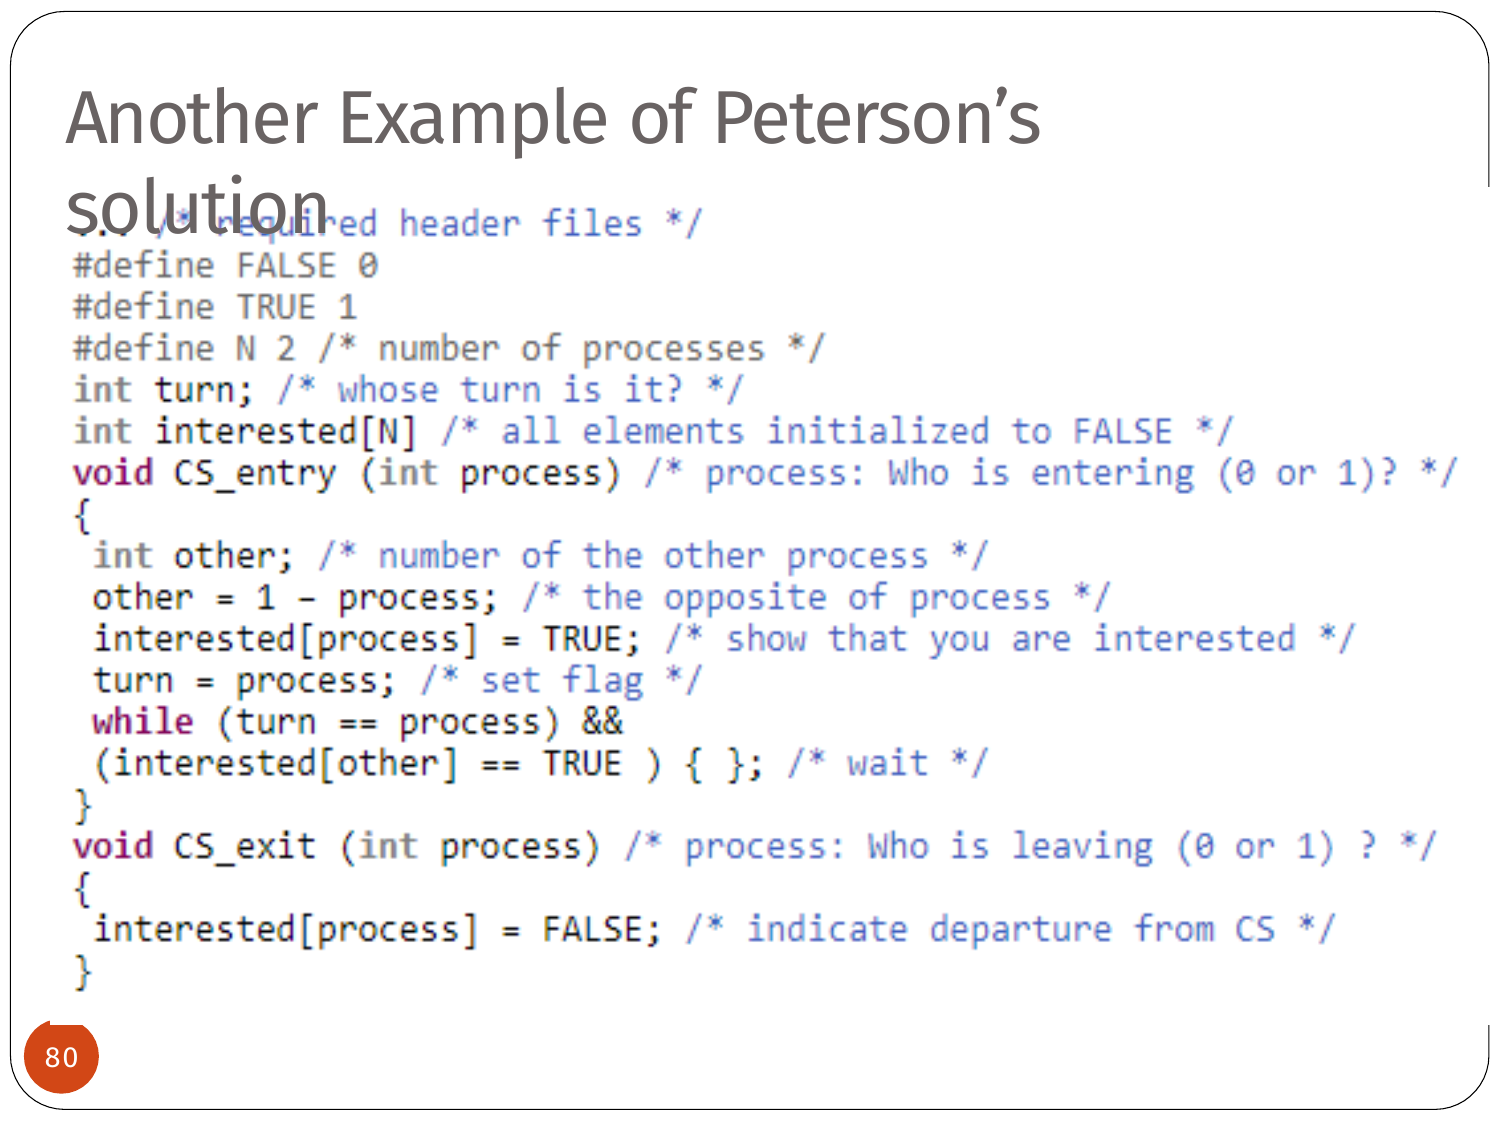

# Another Example of Peterson’s solution

80